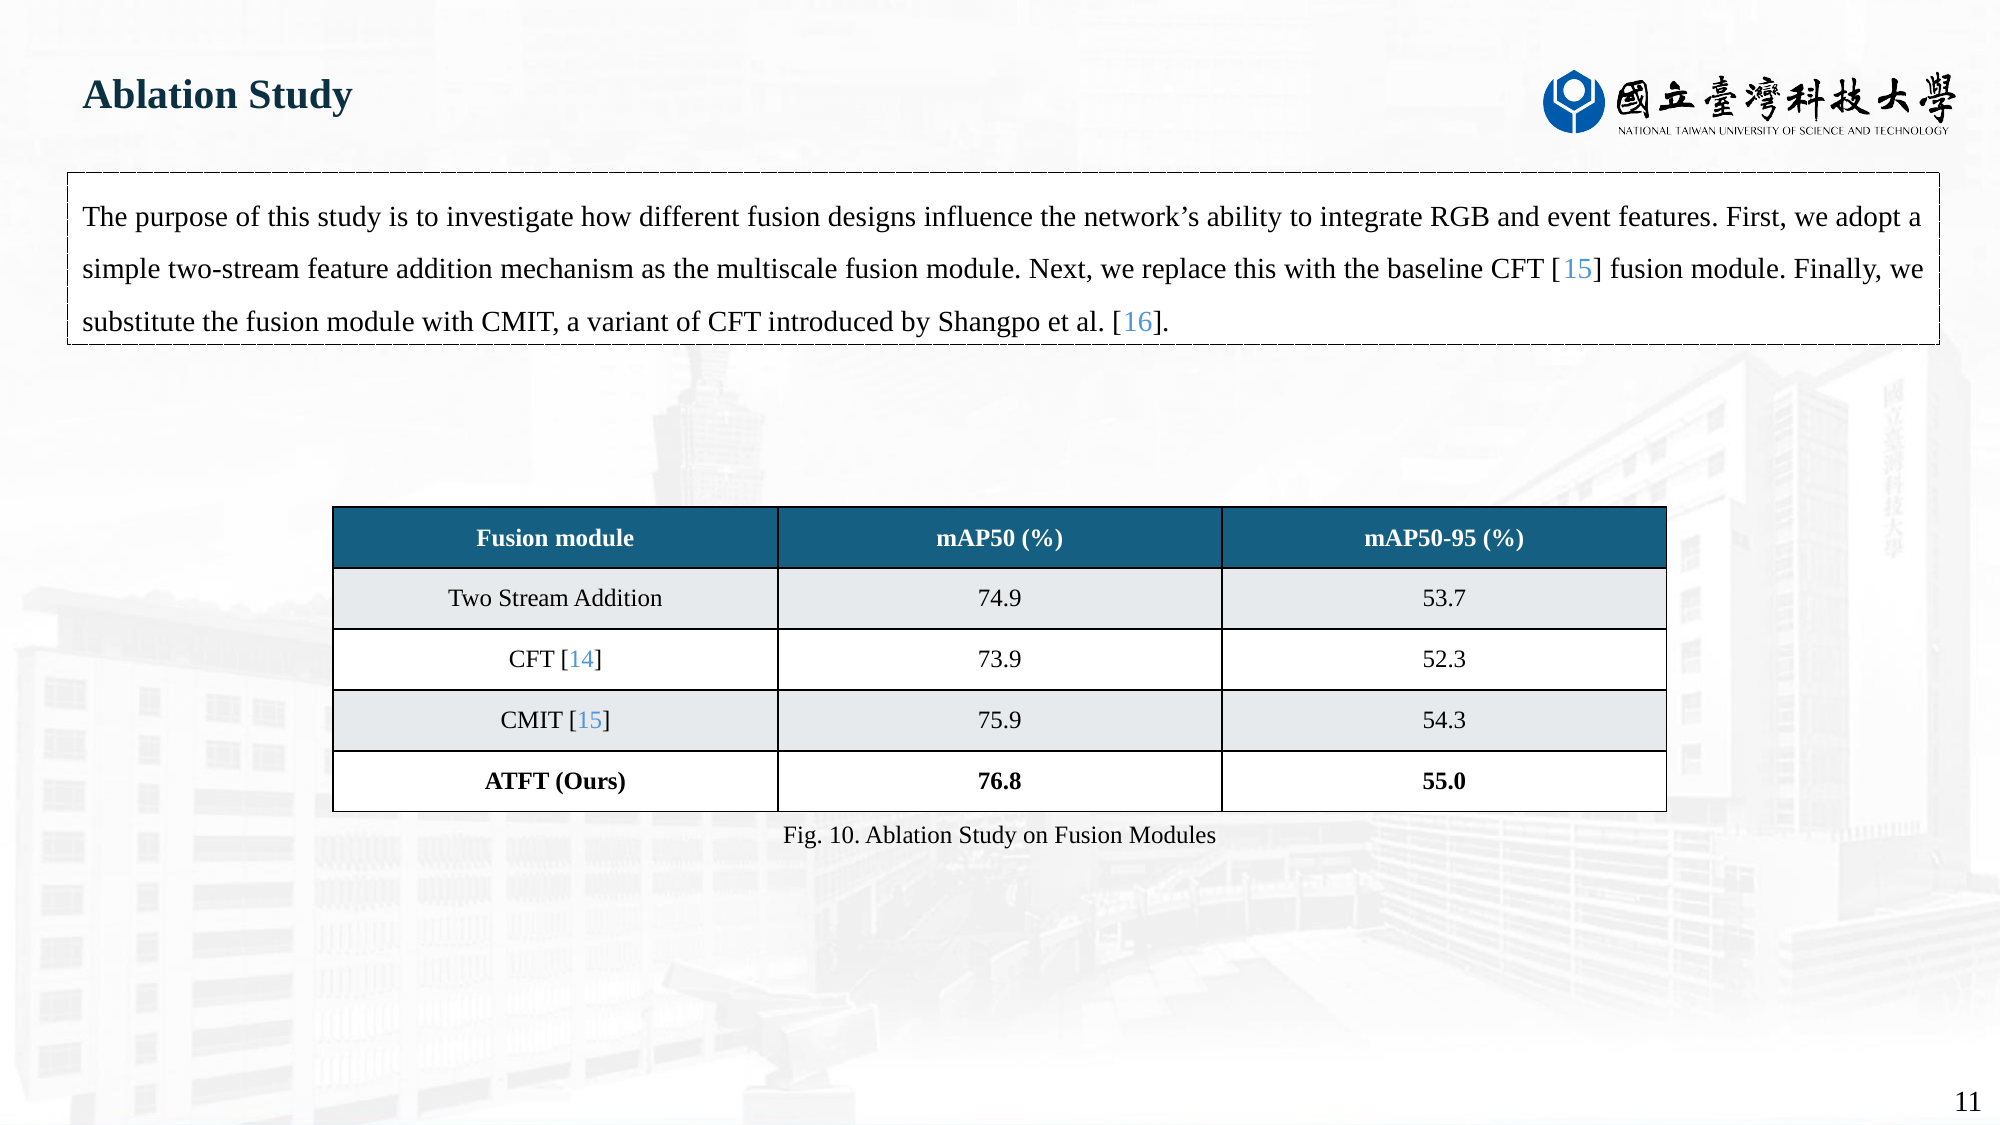

Ablation Study
The purpose of this study is to investigate how different fusion designs influence the network’s ability to integrate RGB and event features. First, we adopt a simple two-stream feature addition mechanism as the multiscale fusion module. Next, we replace this with the baseline CFT [15] fusion module. Finally, we substitute the fusion module with CMIT, a variant of CFT introduced by Shangpo et al. [16].
| Fusion module | mAP50 (%) | mAP50-95 (%) |
| --- | --- | --- |
| Two Stream Addition | 74.9 | 53.7 |
| CFT [14] | 73.9 | 52.3 |
| CMIT [15] | 75.9 | 54.3 |
| ATFT (Ours) | 76.8 | 55.0 |
Fig. 10. Ablation Study on Fusion Modules
11